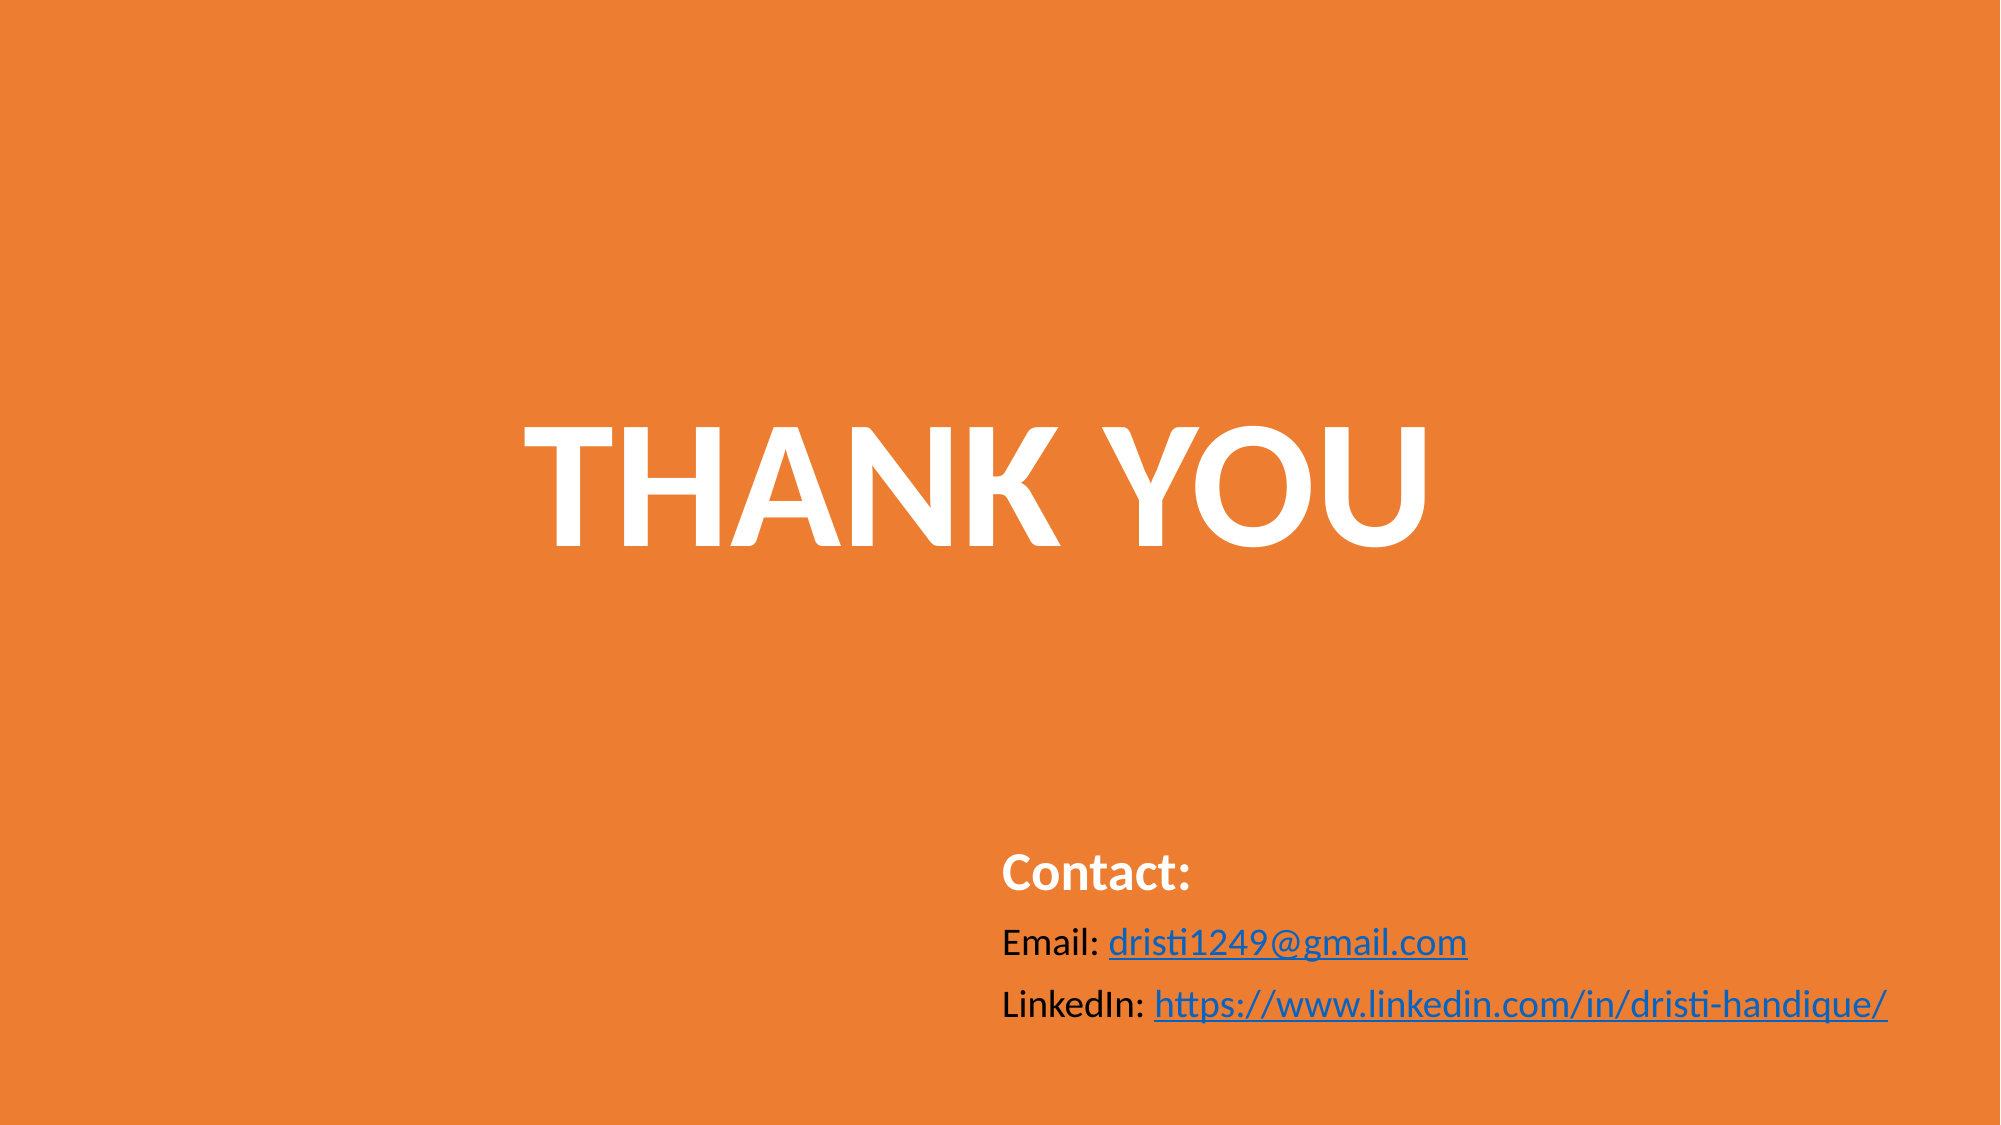

# THANK YOU
Contact:
Email: dristi1249@gmail.com
LinkedIn: https://www.linkedin.com/in/dristi-handique/